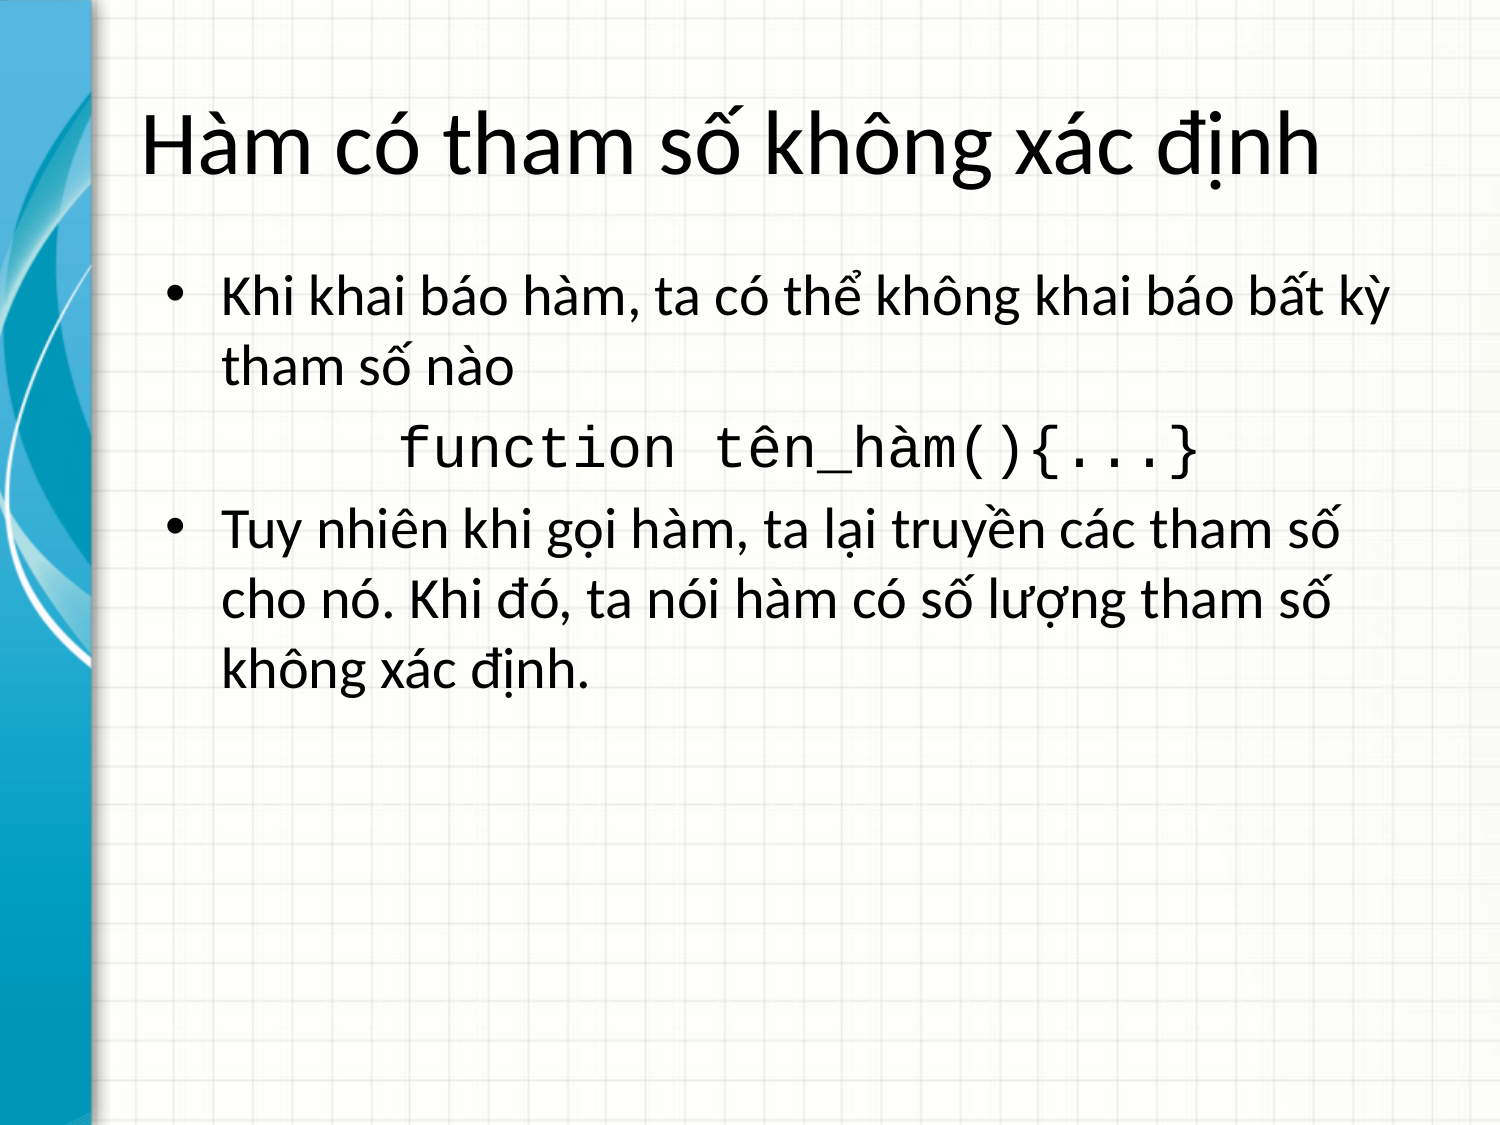

# Hàm có tham số không xác định
Khi khai báo hàm, ta có thể không khai báo bất kỳ tham số nào
function tên_hàm(){...}
Tuy nhiên khi gọi hàm, ta lại truyền các tham số cho nó. Khi đó, ta nói hàm có số lượng tham số không xác định.